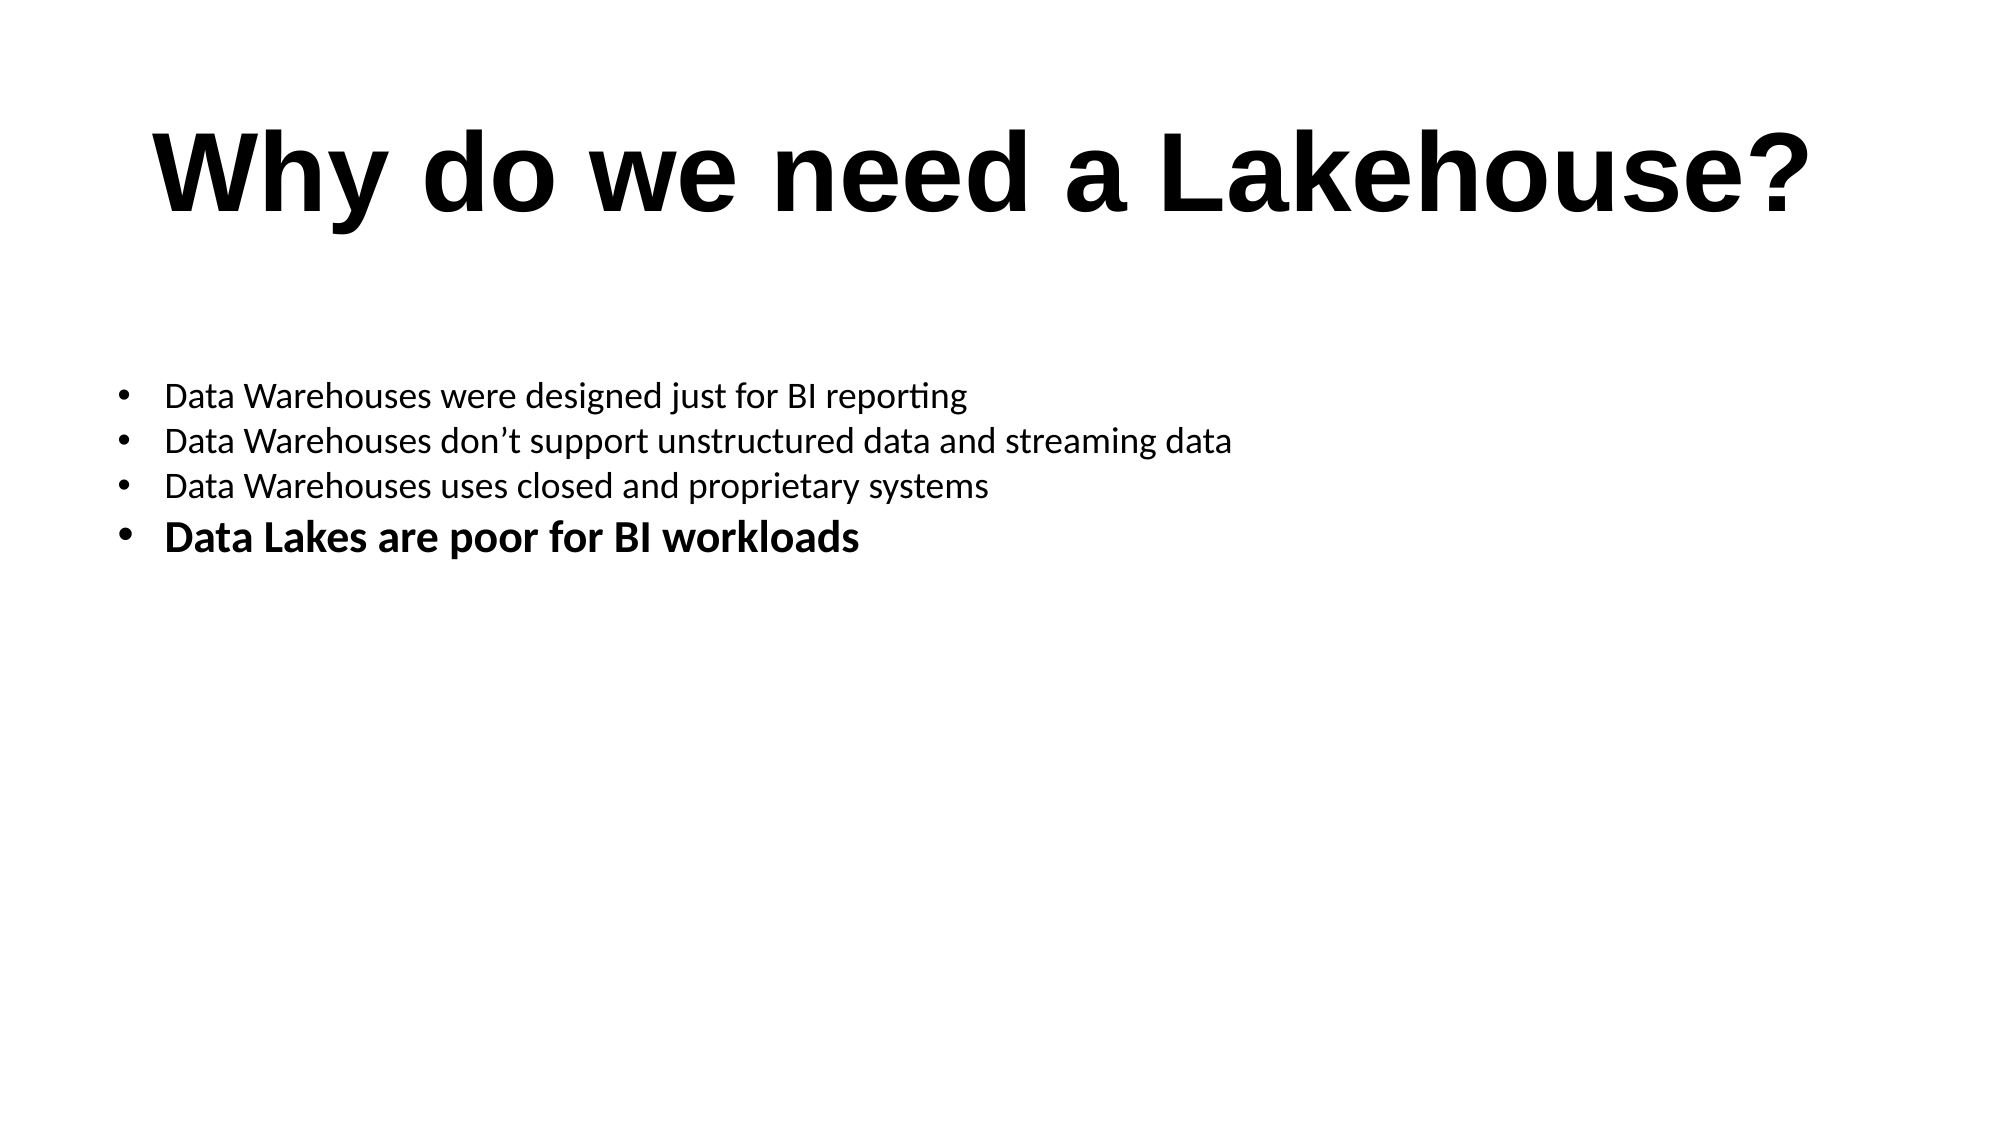

Why do we need a Lakehouse?
Data Warehouses were designed just for BI reporting
Data Warehouses don’t support unstructured data and streaming data
Data Warehouses uses closed and proprietary systems
Data Lakes are poor for BI workloads